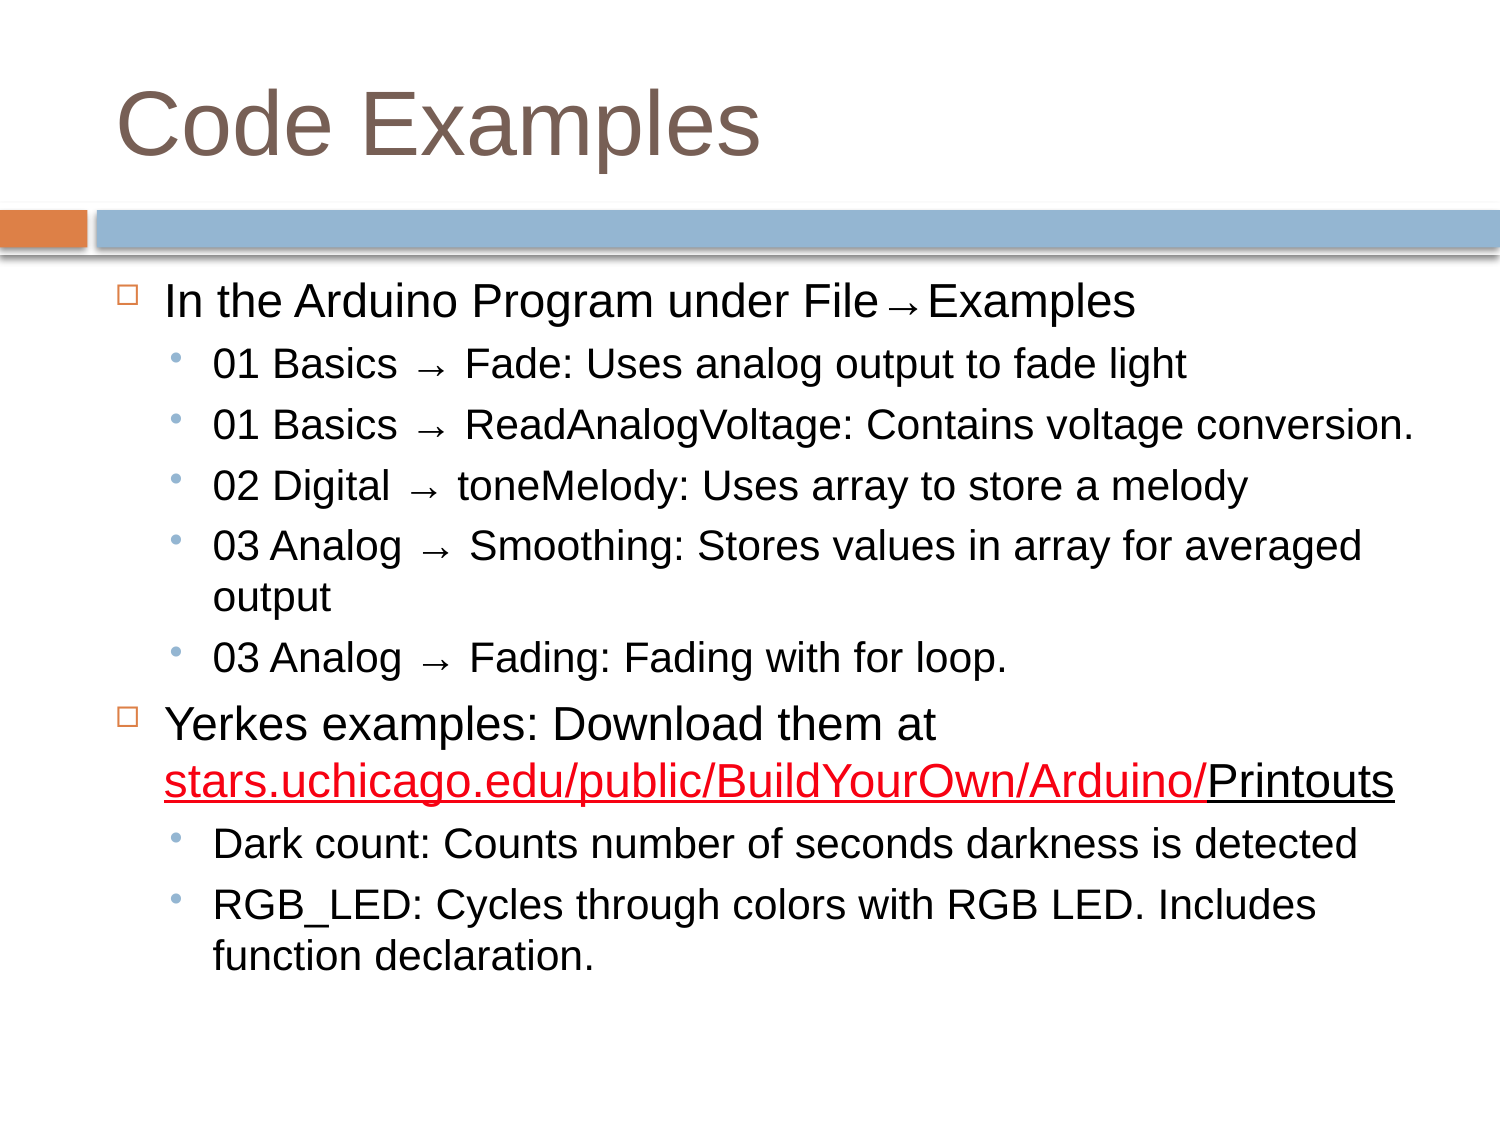

# Code Examples
In the Arduino Program under File→Examples
01 Basics → Fade: Uses analog output to fade light
01 Basics → ReadAnalogVoltage: Contains voltage conversion.
02 Digital → toneMelody: Uses array to store a melody
03 Analog → Smoothing: Stores values in array for averaged output
03 Analog → Fading: Fading with for loop.
Yerkes examples: Download them at
stars.uchicago.edu/public/BuildYourOwn/Arduino/Printouts
Dark count: Counts number of seconds darkness is detected
RGB_LED: Cycles through colors with RGB LED. Includes function declaration.